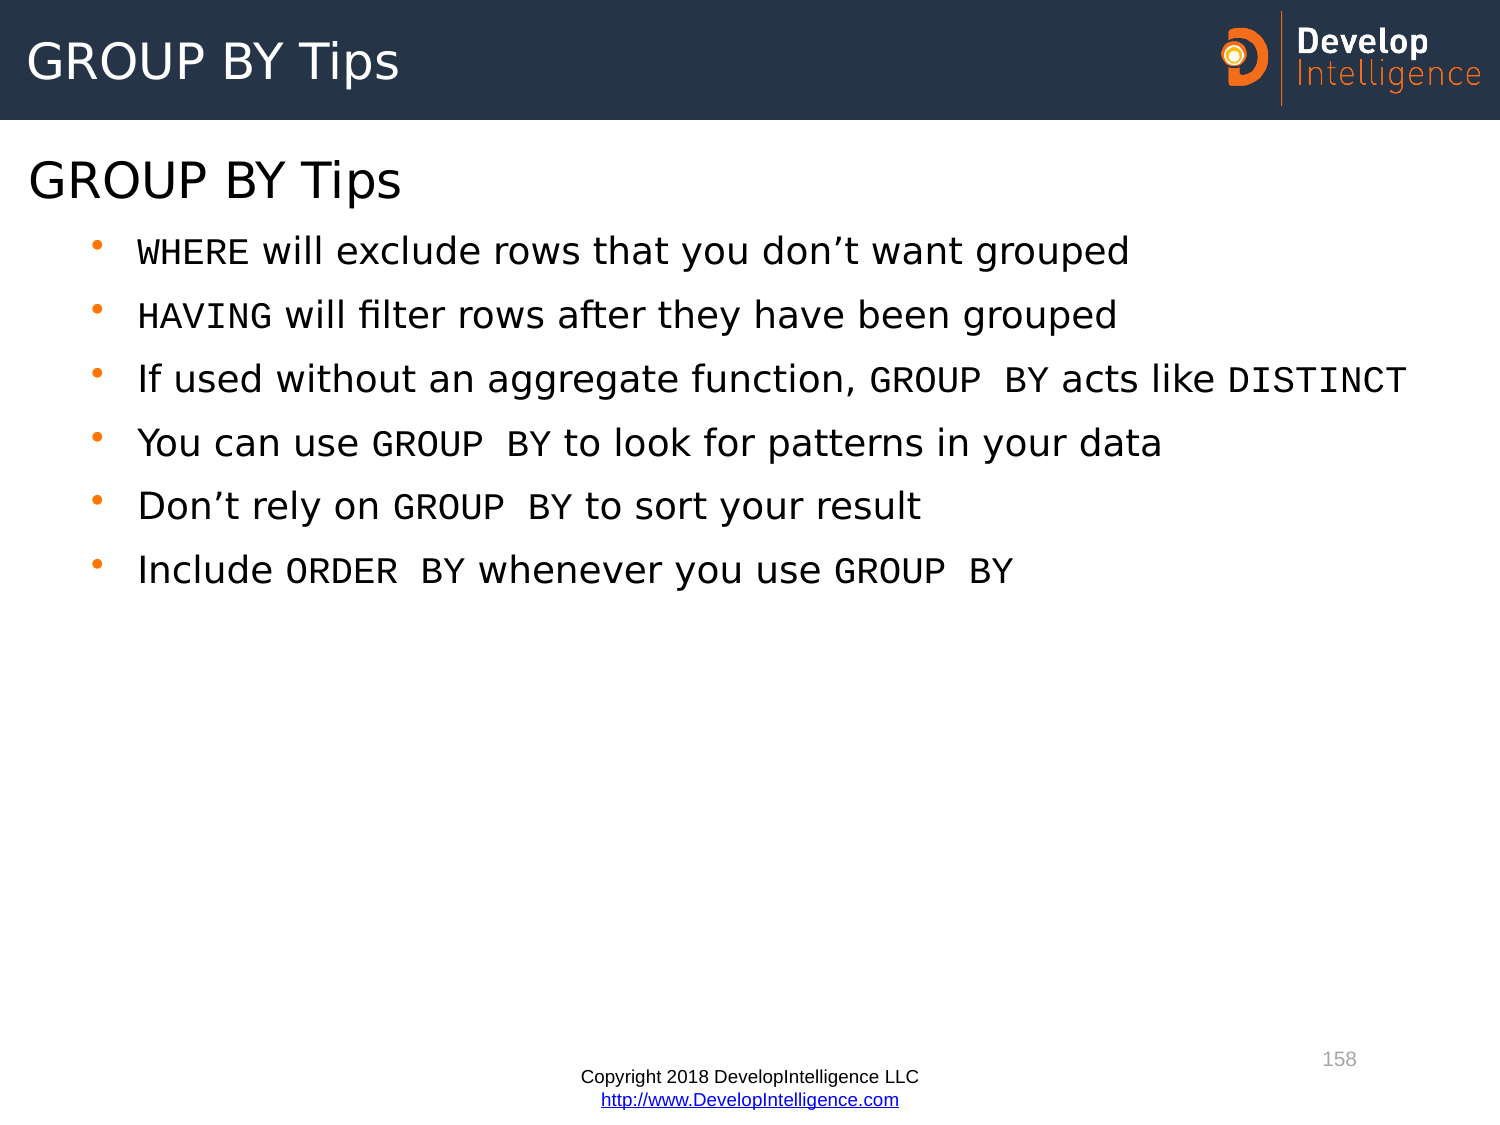

# GROUP BY Tips
GROUP BY Tips
WHERE will exclude rows that you don’t want grouped
HAVING will filter rows after they have been grouped
If used without an aggregate function, GROUP BY acts like DISTINCT
You can use GROUP BY to look for patterns in your data
Don’t rely on GROUP BY to sort your result
Include ORDER BY whenever you use GROUP BY

158